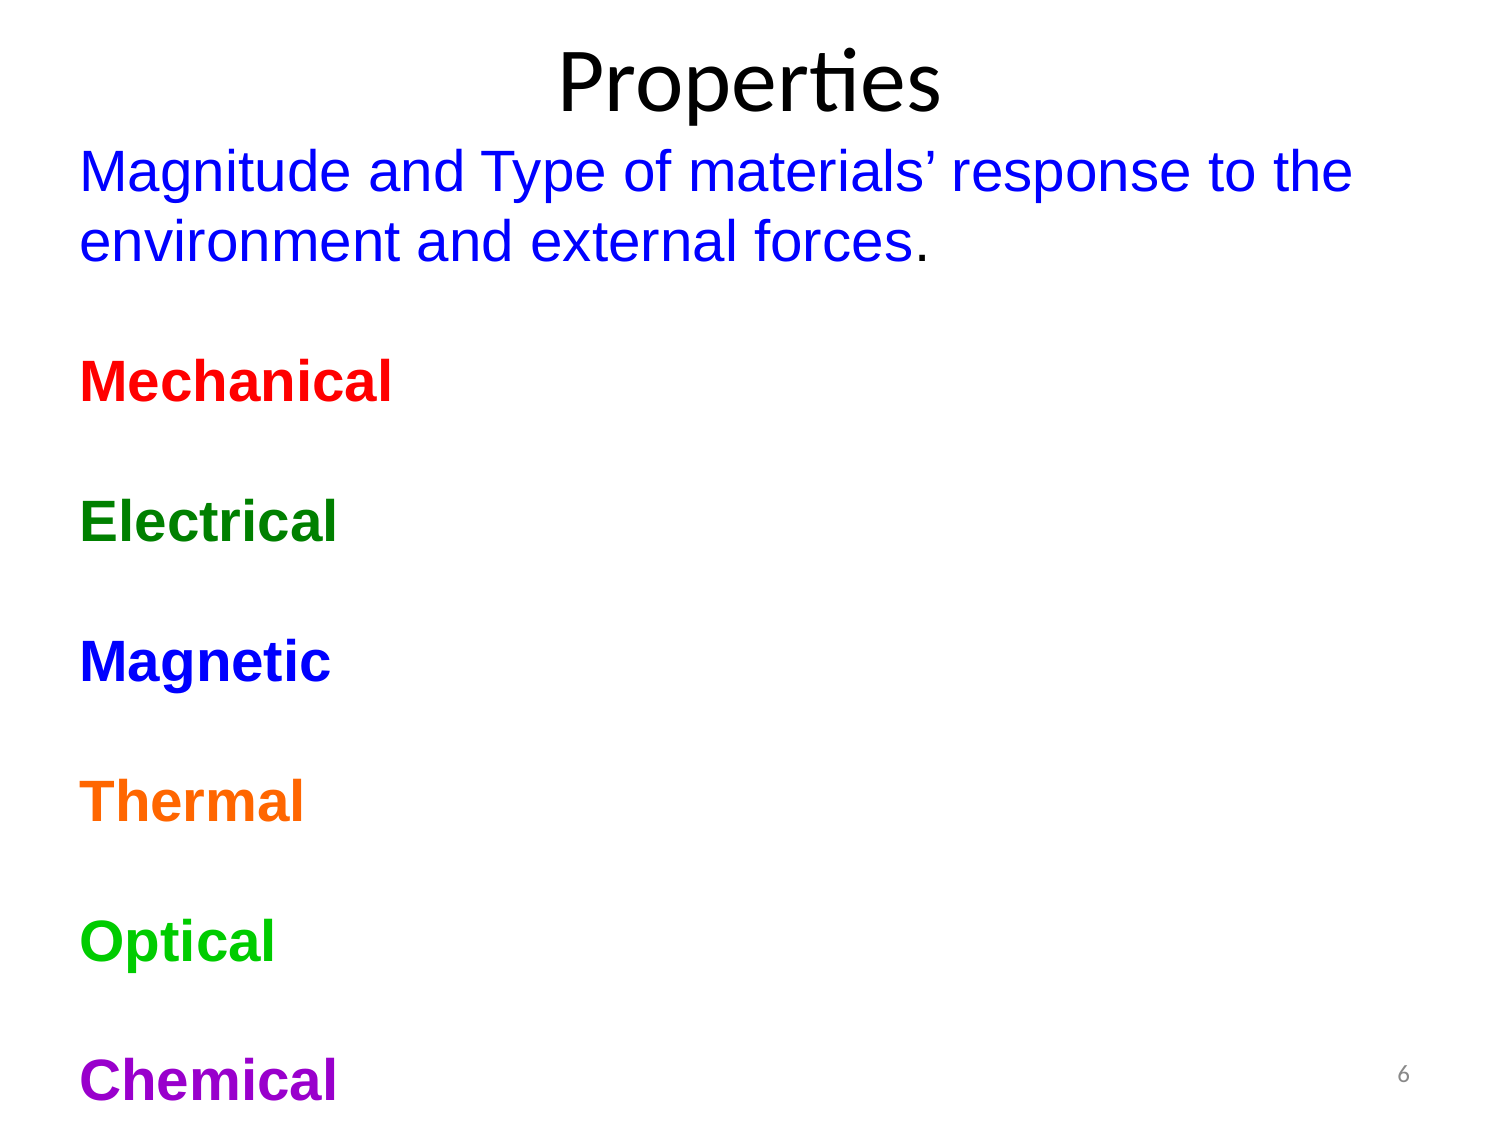

# Properties
Magnitude and Type of materials’ response to the
environment and external forces.

Mechanical

Electrical

Magnetic

Thermal

Optical

Chemical
6